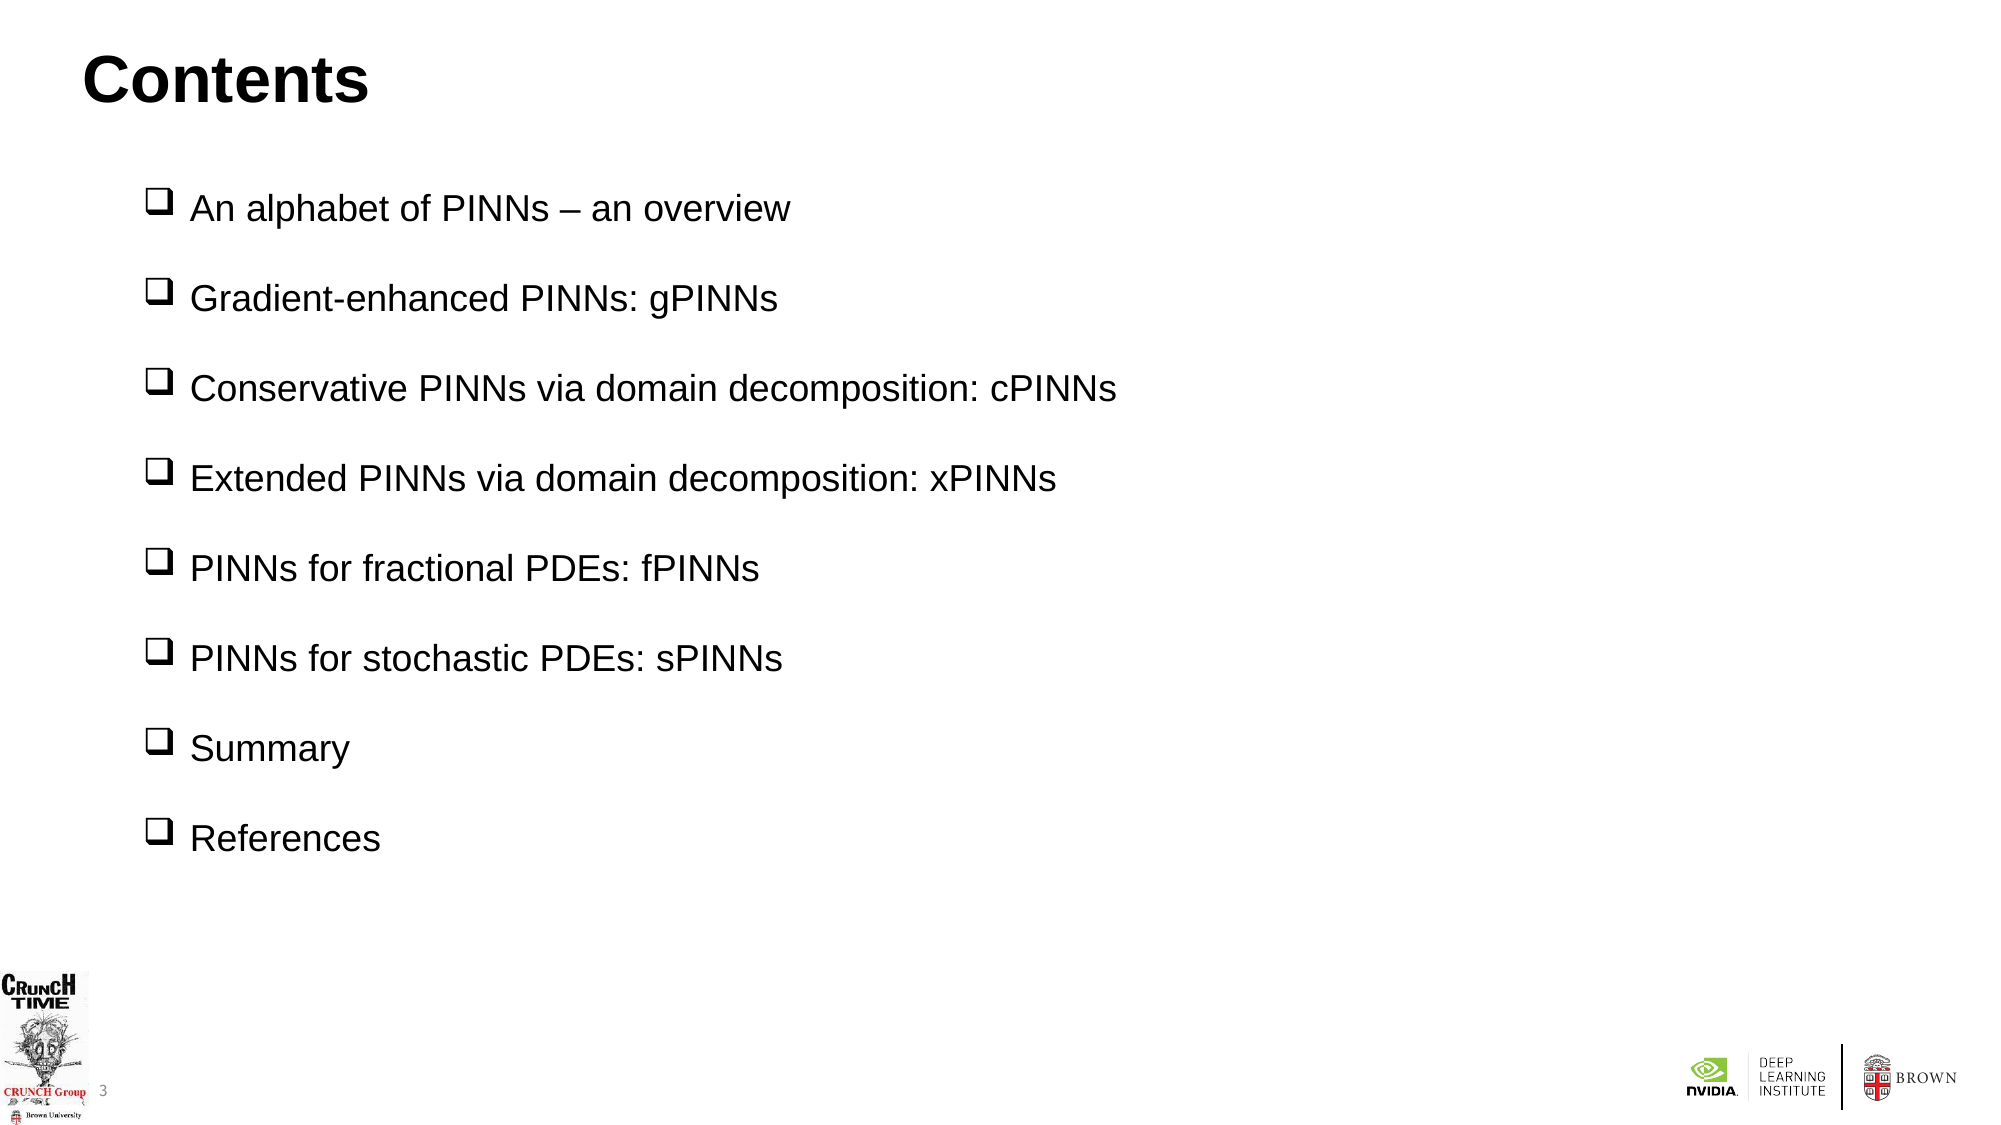

Contents
An alphabet of PINNs – an overview

Gradient-enhanced PINNs: gPINNs

Conservative PINNs via domain decomposition: cPINNs

Extended PINNs via domain decomposition: xPINNs

PINNs for fractional PDEs: fPINNs

PINNs for stochastic PDEs: sPINNs

Summary

References